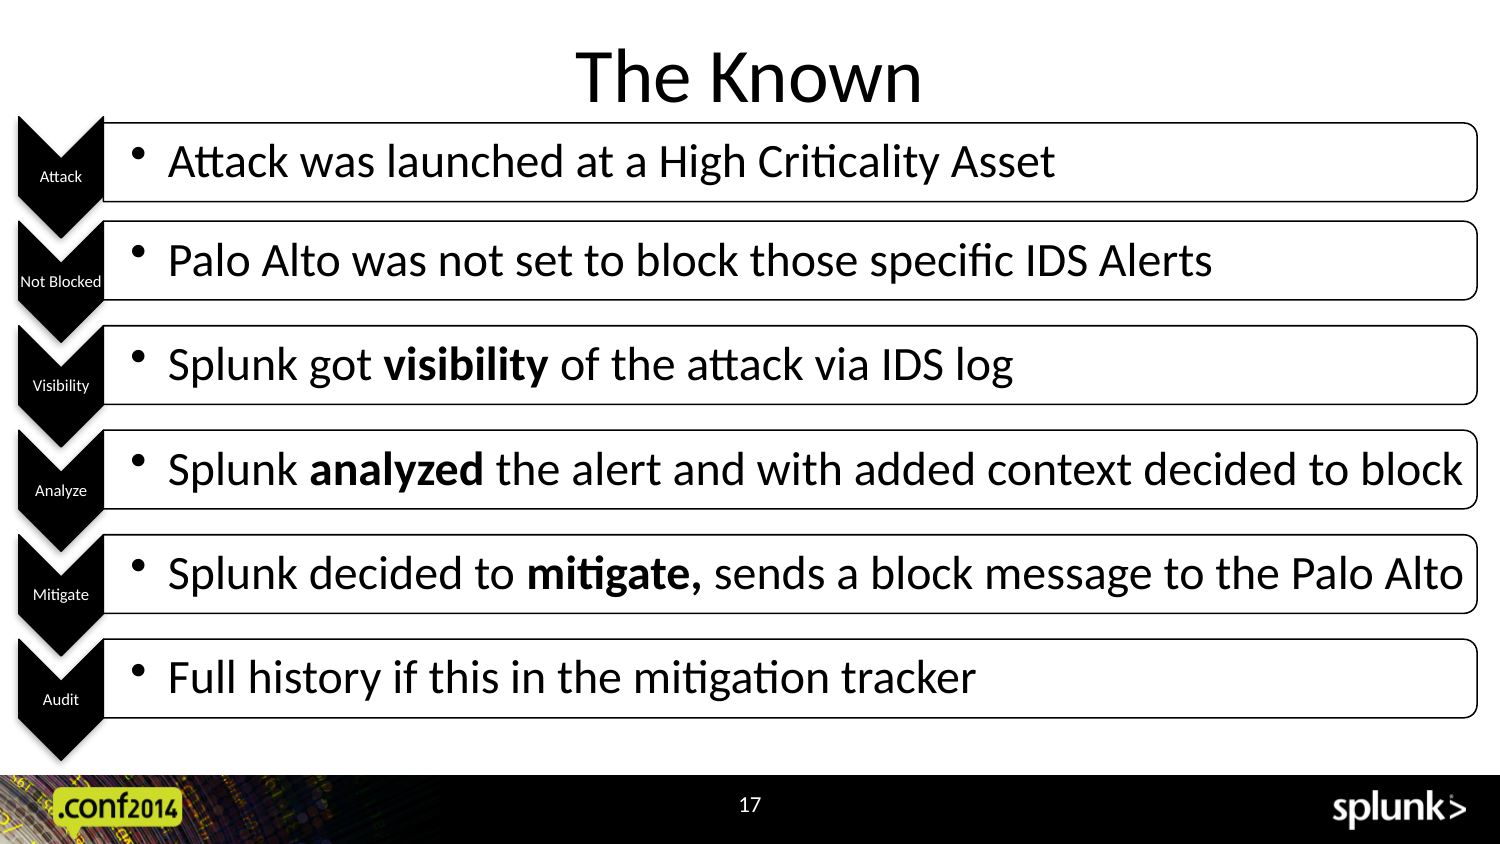

# The Known
Attack
Attack was launched at a High Criticality Asset
Not Blocked
Palo Alto was not set to block those specific IDS Alerts
Visibility
Splunk got visibility of the attack via IDS log
Analyze
Splunk analyzed the alert and with added context decided to block
Mitigate
Splunk decided to mitigate, sends a block message to the Palo Alto
Audit
Full history if this in the mitigation tracker
17